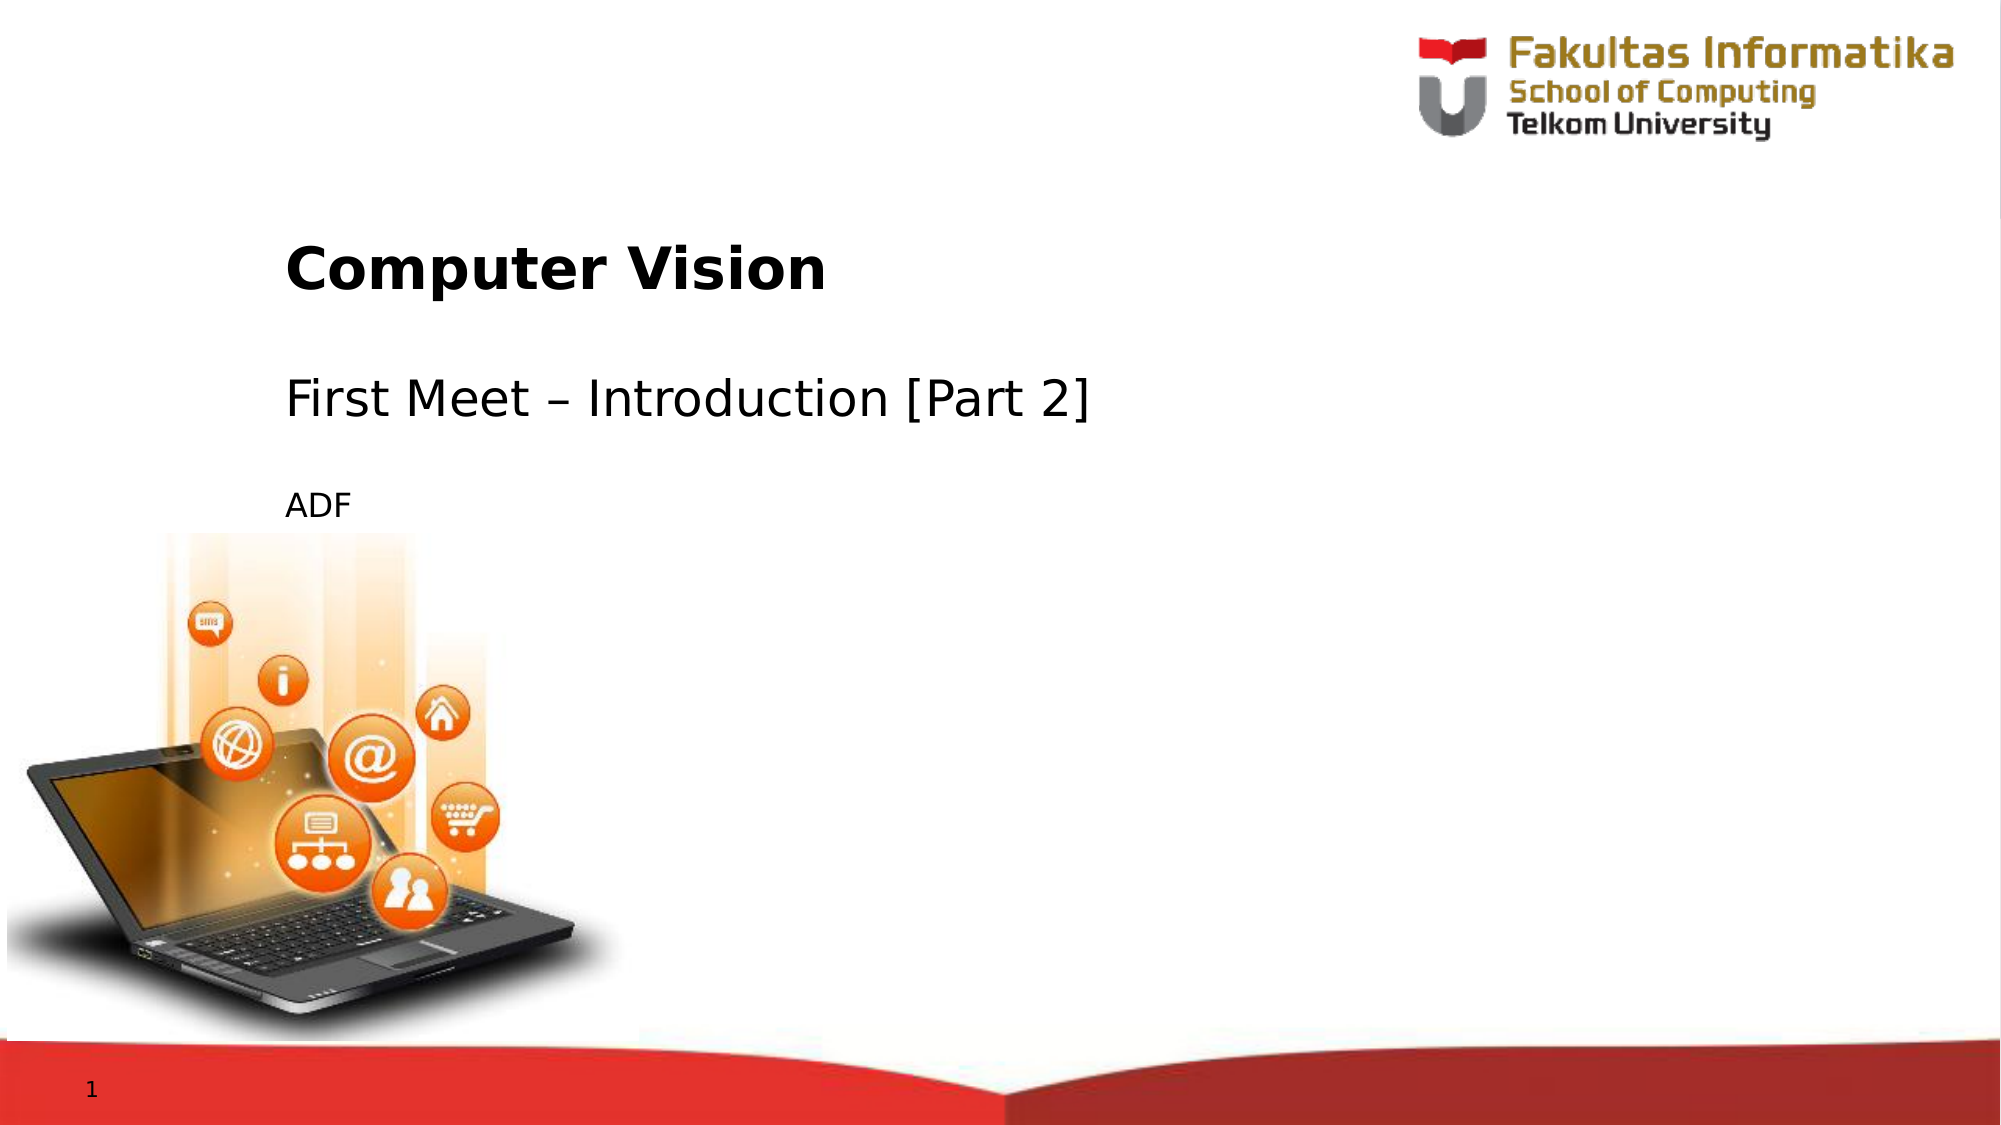

# Computer Vision
First Meet – Introduction [Part 2]
ADF
1